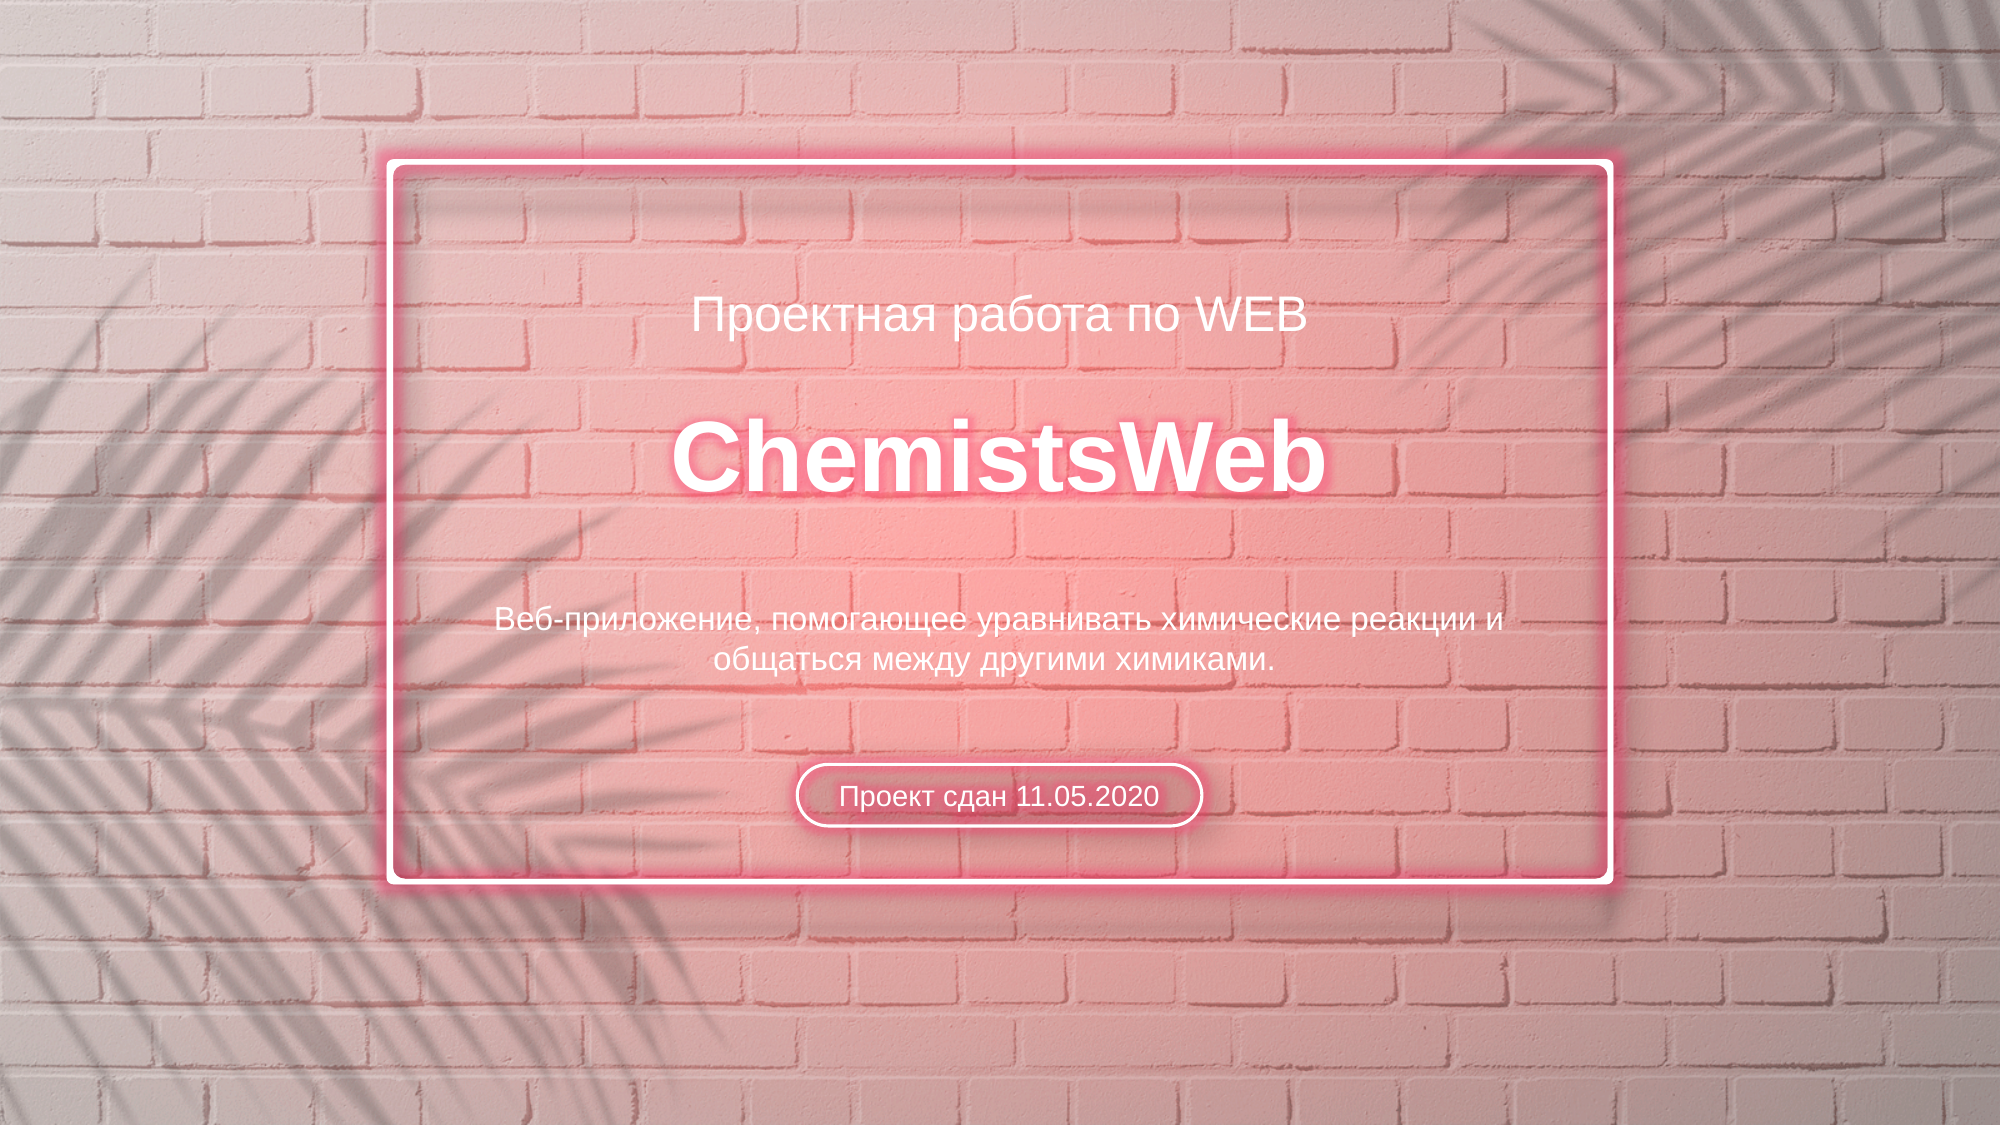

Проектная работа по WEB
ChemistsWeb
Веб-приложение, помогающее уравнивать химические реакции и общаться между другими химиками.
Проект сдан 11.05.2020